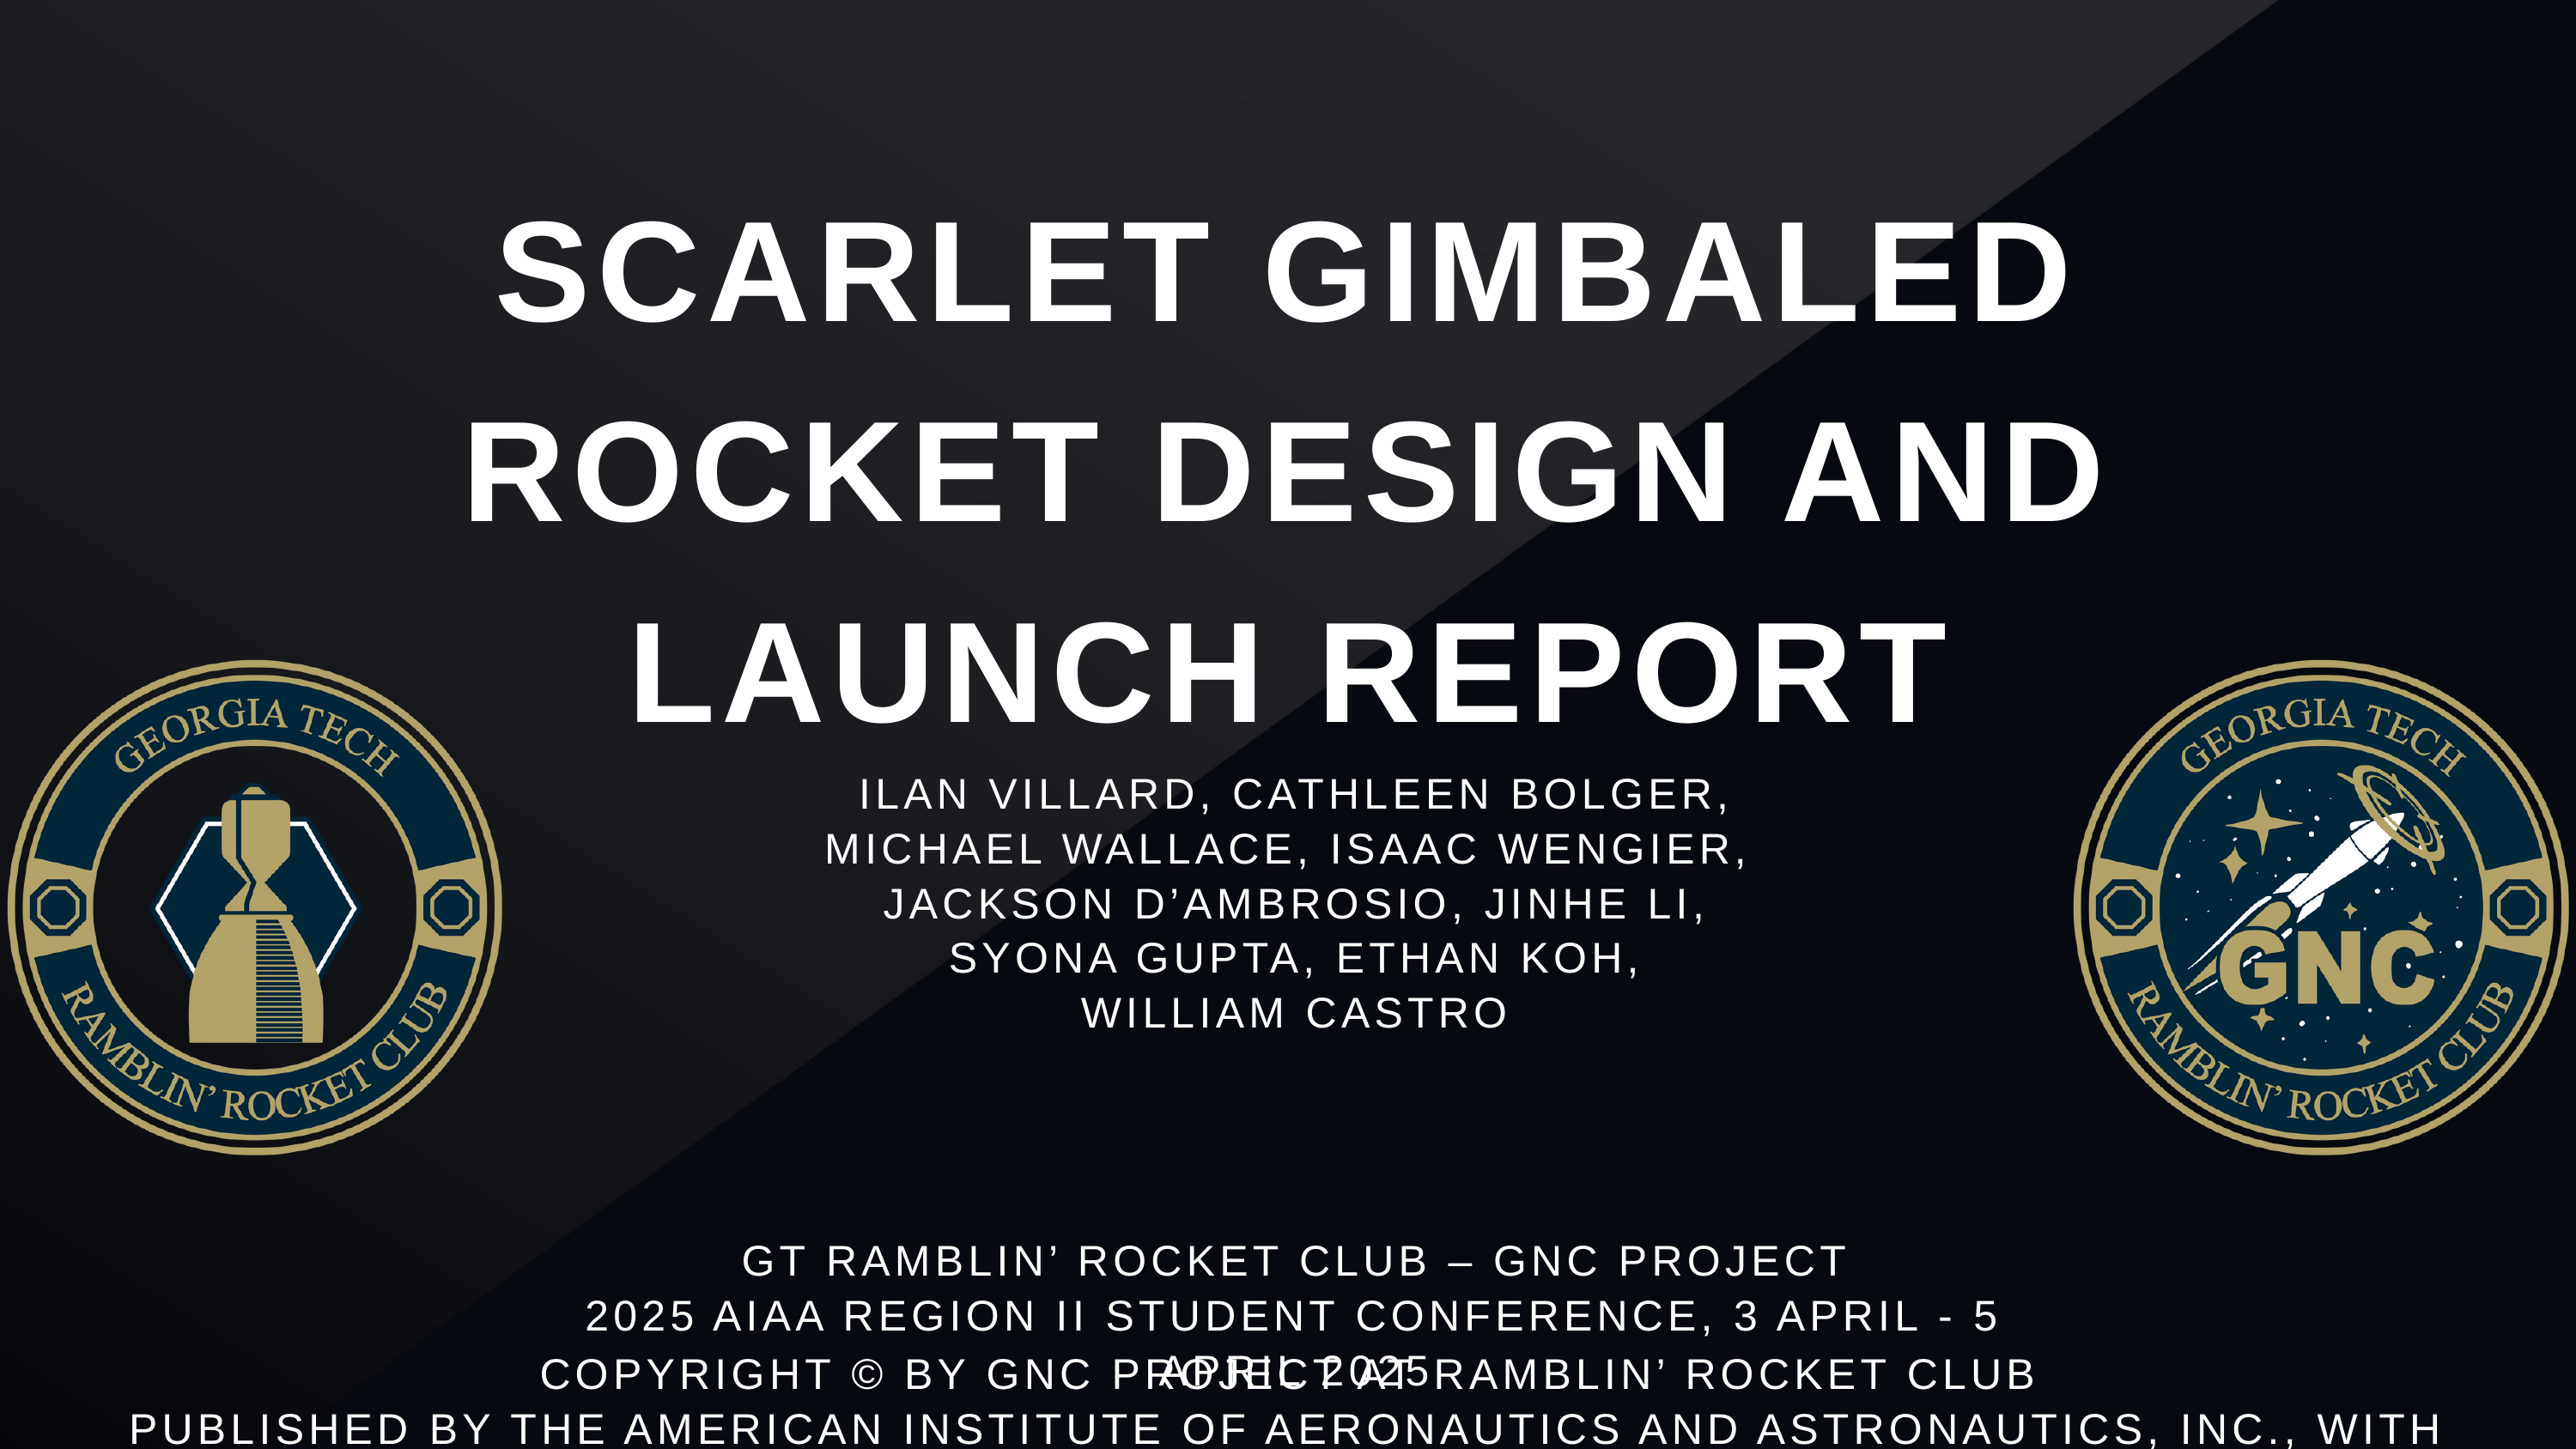

SCARLET GIMBALED ROCKET DESIGN AND LAUNCH REPORT

ILAN VILLARD, CATHLEEN BOLGER,
MICHAEL WALLACE, ISAAC WENGIER,
JACKSON D’AMBROSIO, JINHE LI,
SYONA GUPTA, ETHAN KOH,
WILLIAM CASTRO

GT RAMBLIN’ ROCKET CLUB – GNC PROJECT
2025 AIAA REGION II STUDENT CONFERENCE, 3 APRIL - 5 APRIL 2025
COPYRIGHT © BY GNC PROJECT AT RAMBLIN’ ROCKET CLUB
PUBLISHED BY THE AMERICAN INSTITUTE OF AERONAUTICS AND ASTRONAUTICS, INC., WITH PERMISSION.